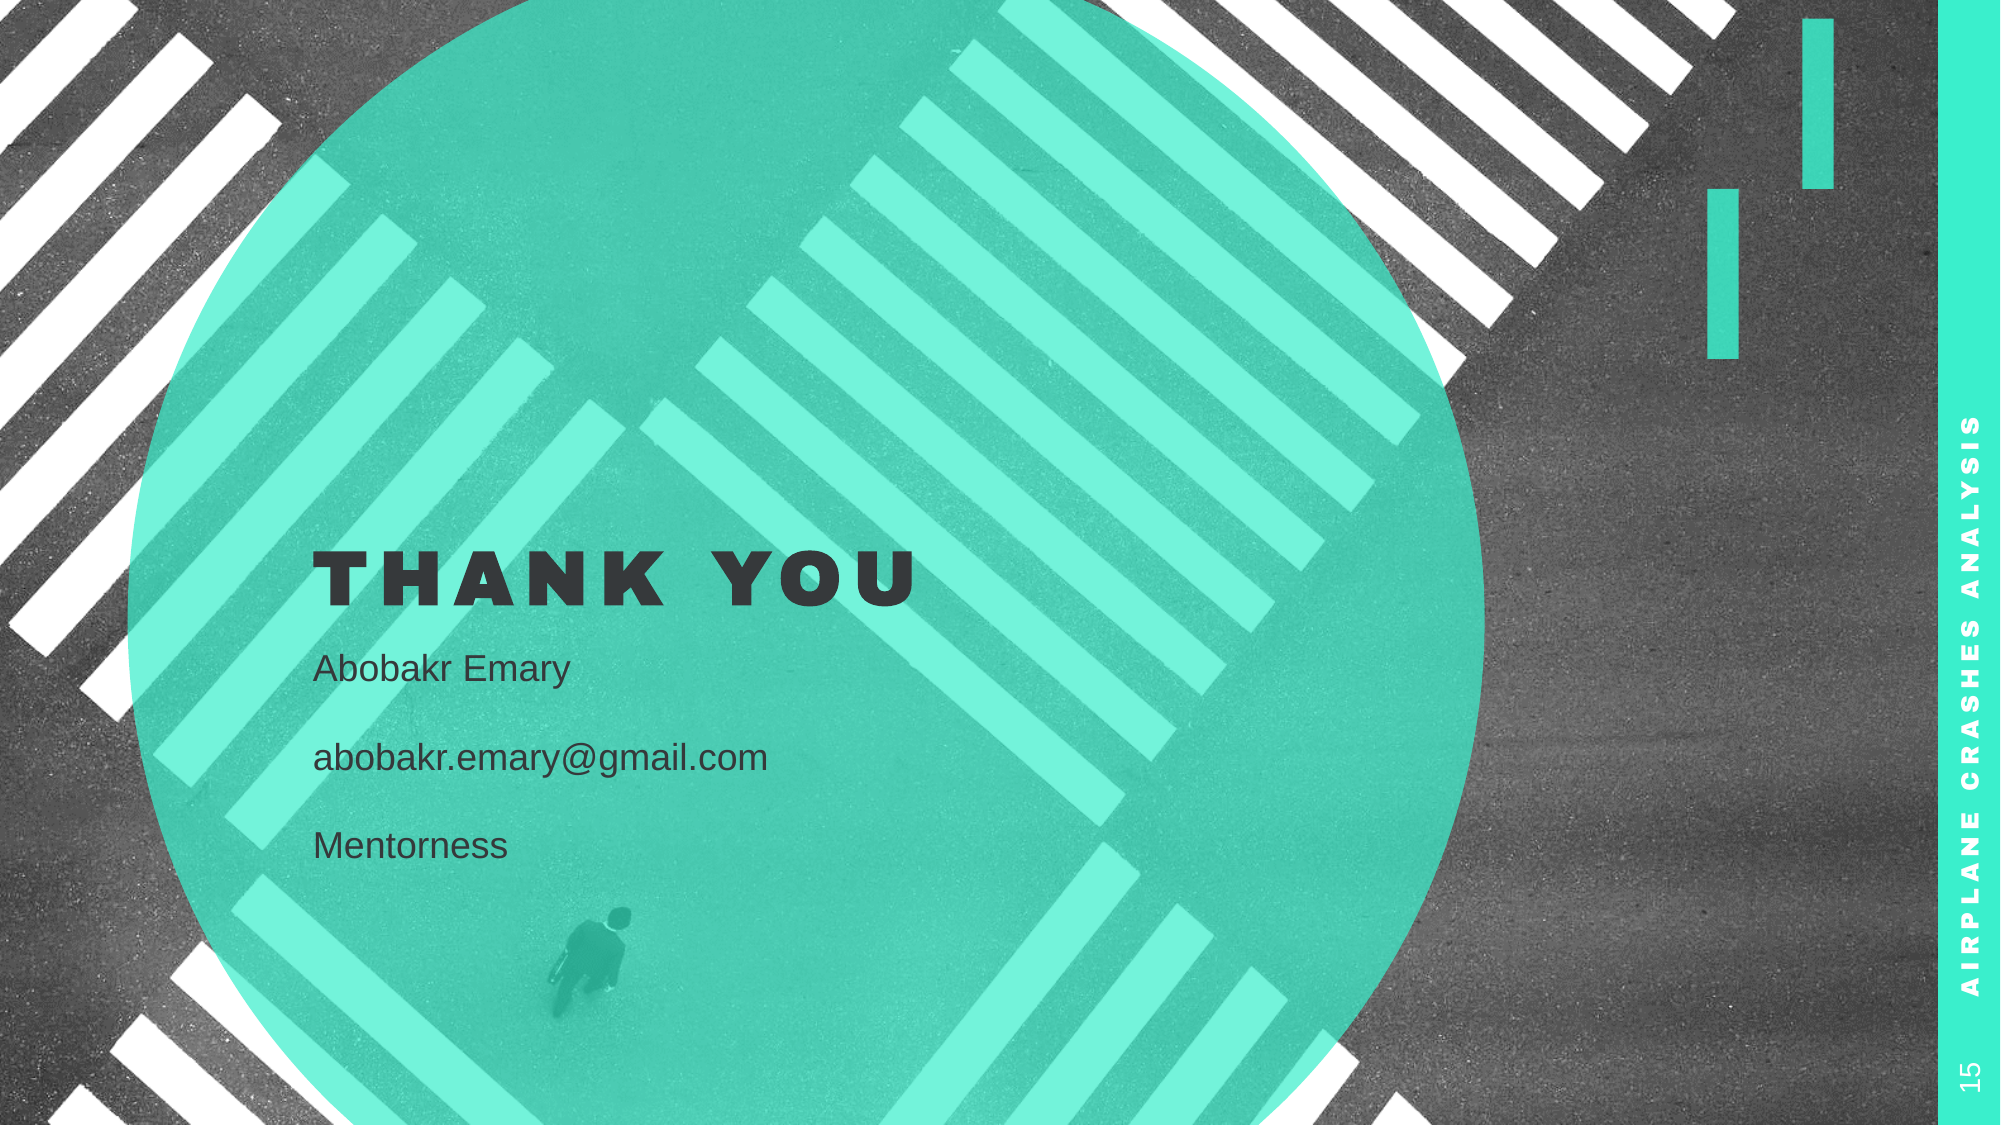

# THANK YOU
AIRPLANE CRASHES ANALYSIS
Abobakr Emary
abobakr.emary@gmail.com
Mentorness

15